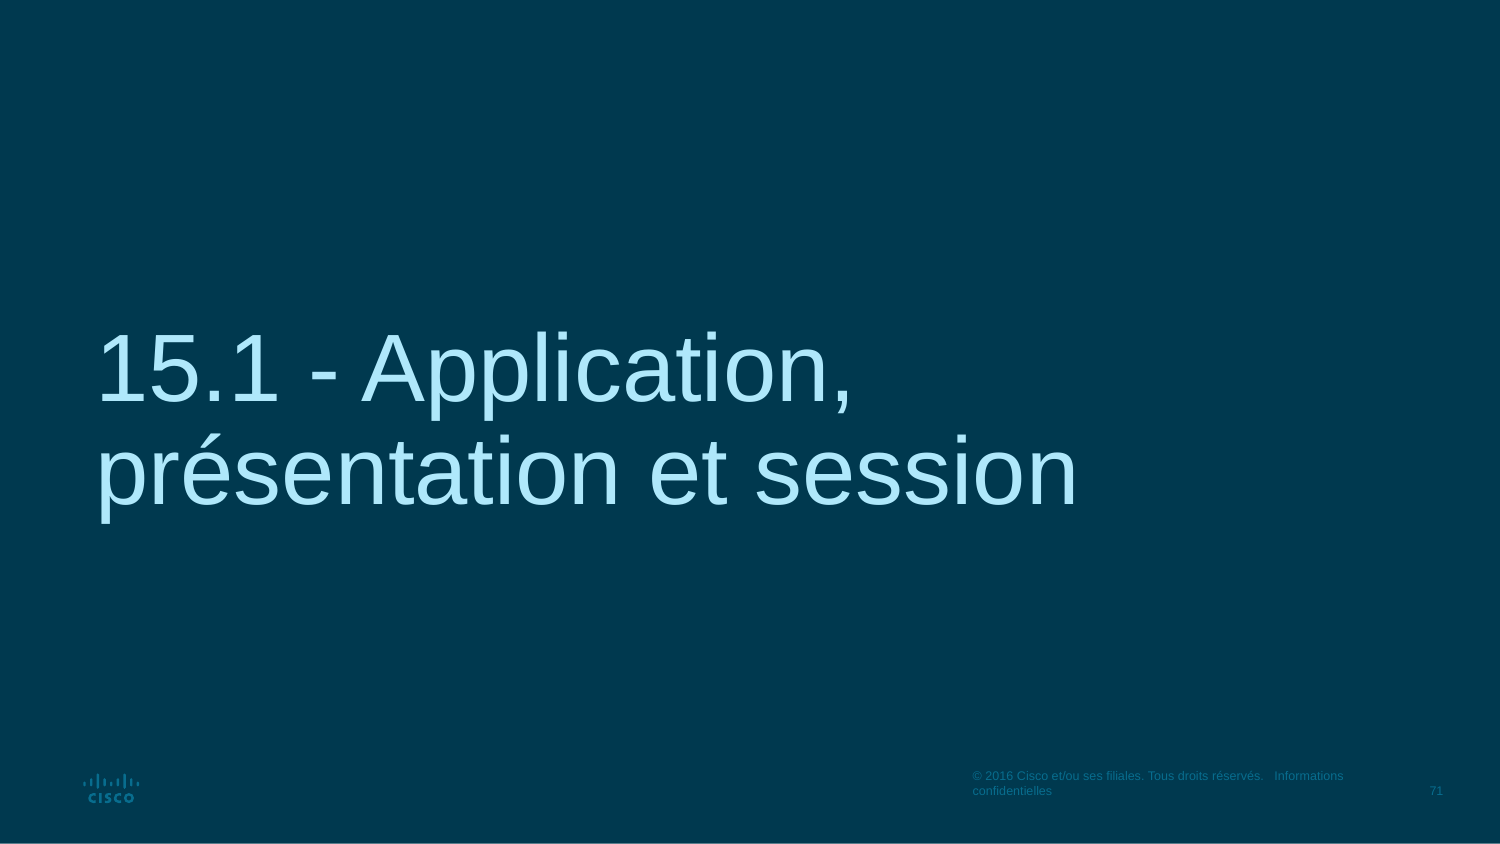

# 15.1 - Application, présentation et session